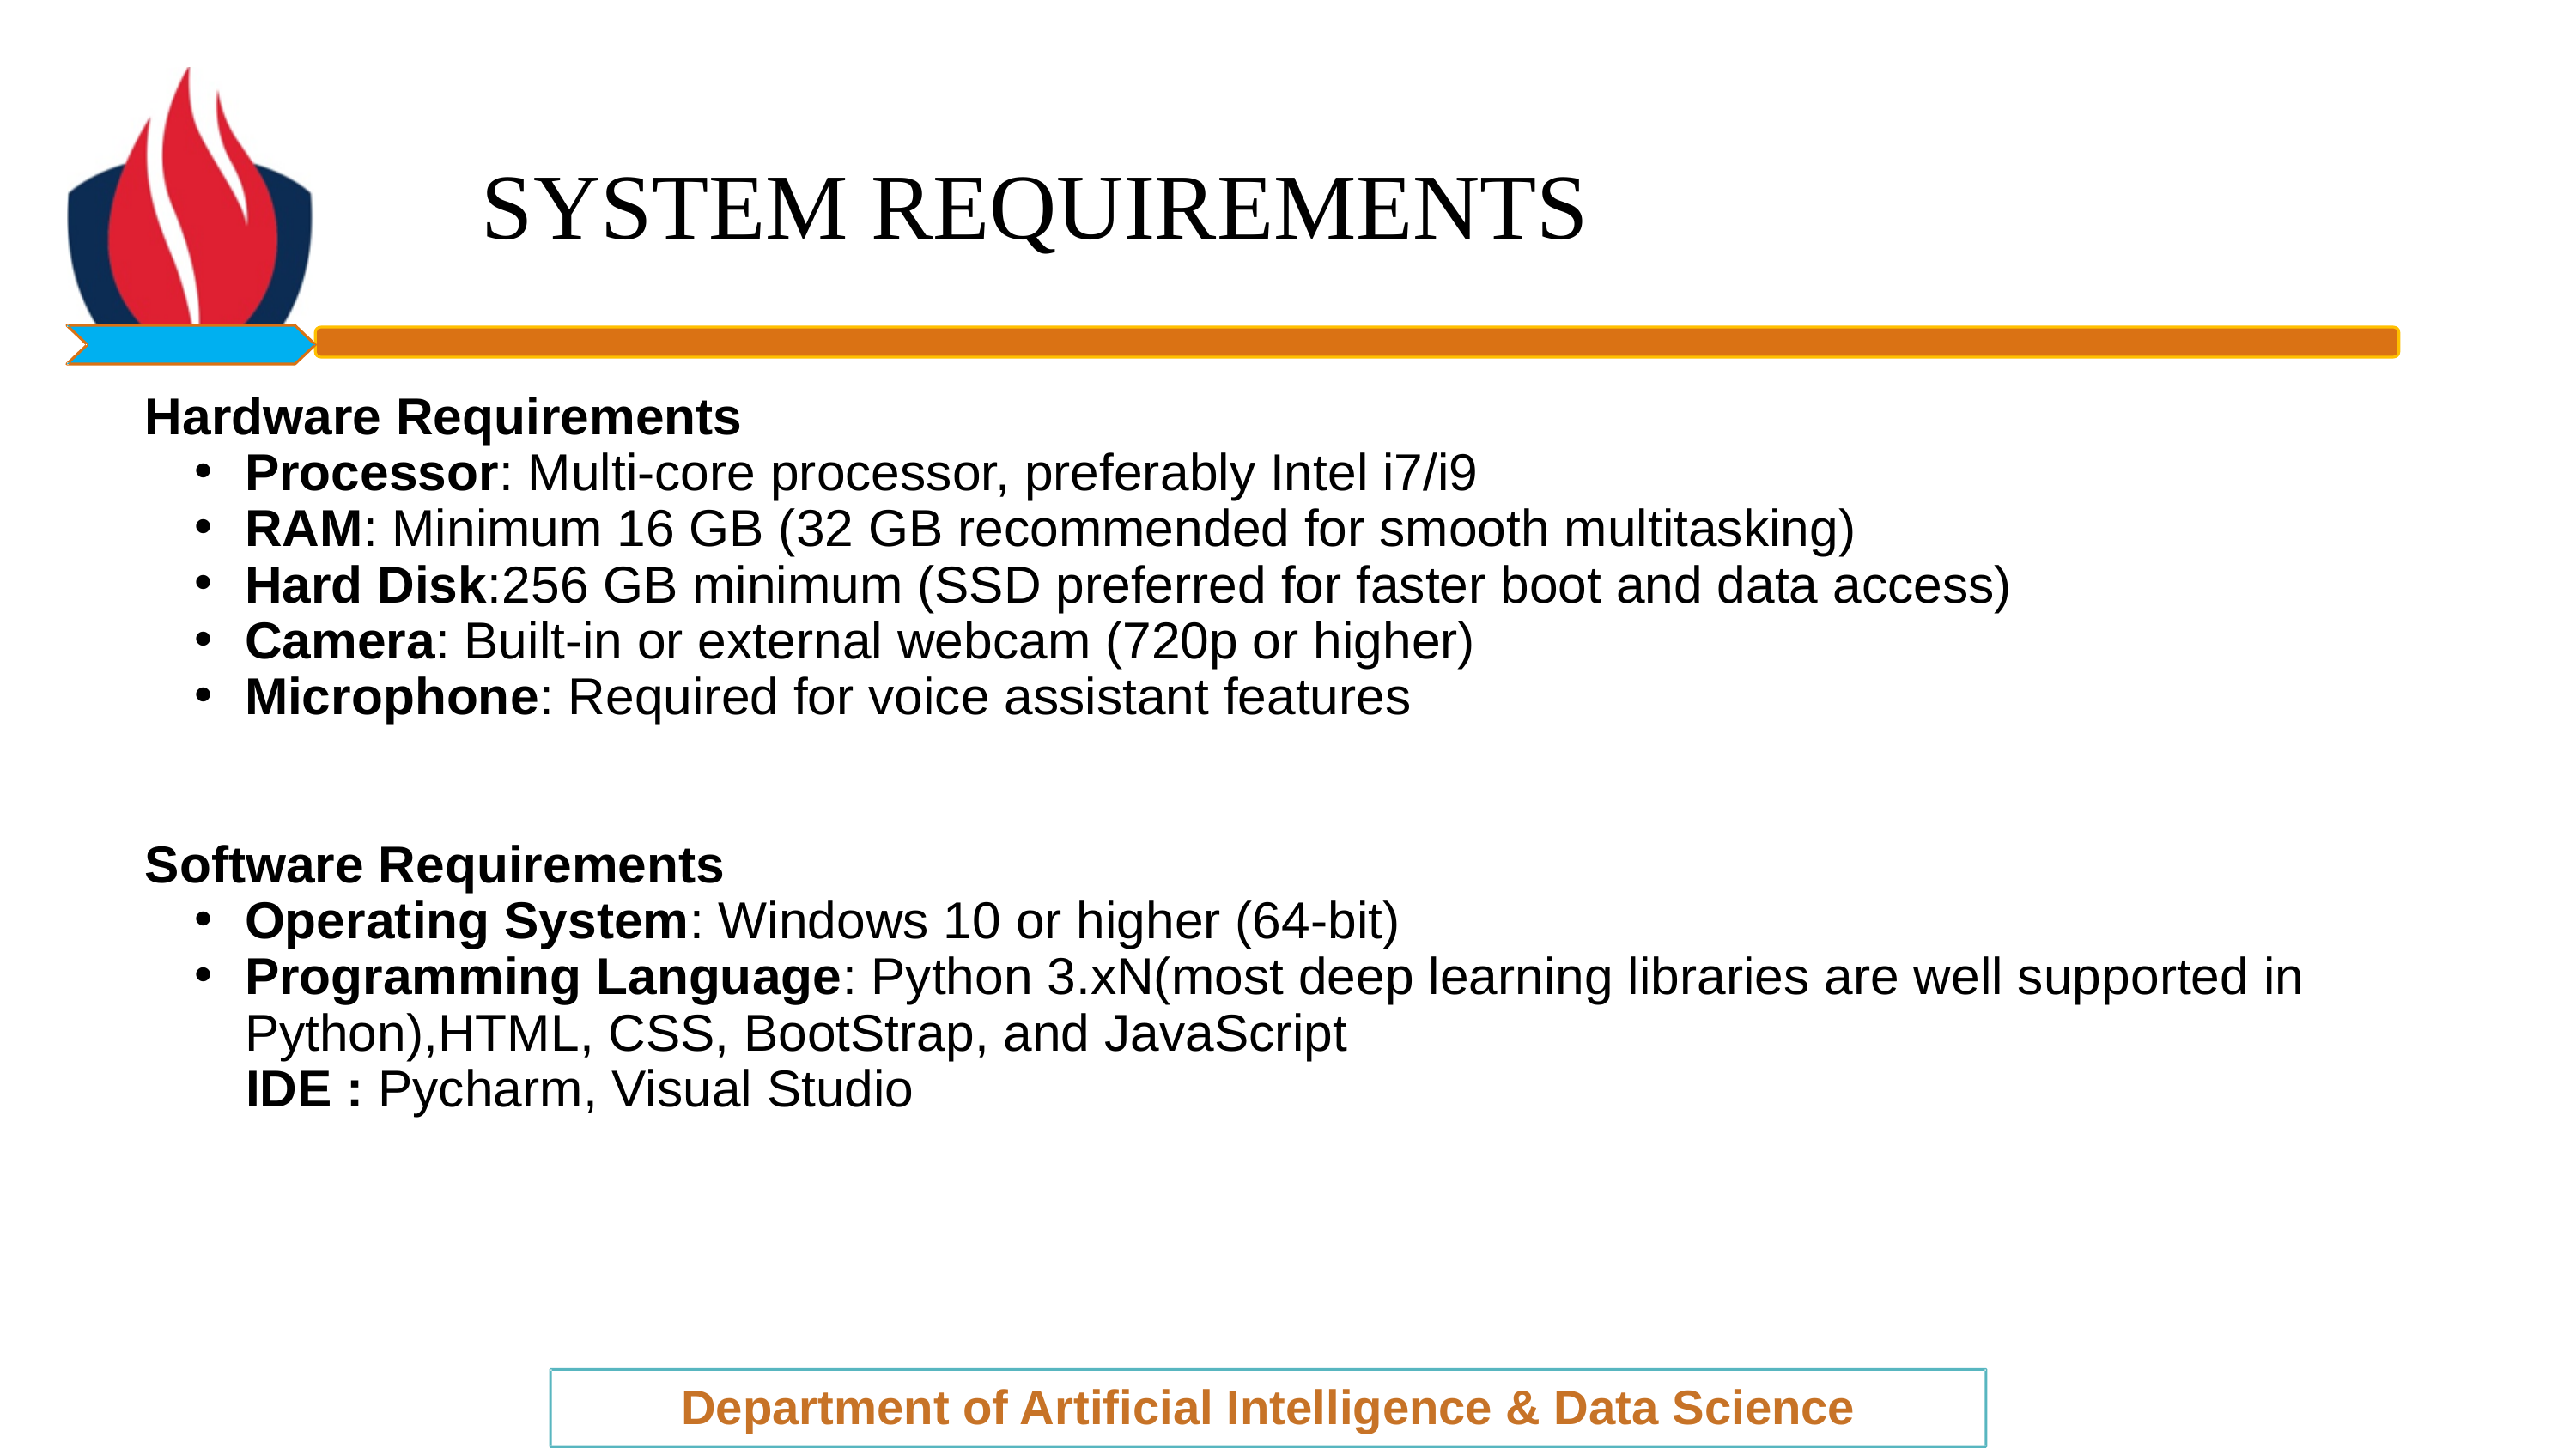

SYSTEM REQUIREMENTS

Hardware Requirements
Processor: Multi-core processor, preferably Intel i7/i9
RAM: Minimum 16 GB (32 GB recommended for smooth multitasking)
Hard Disk:256 GB minimum (SSD preferred for faster boot and data access)
Camera: Built-in or external webcam (720p or higher)
Microphone: Required for voice assistant features

Software Requirements
Operating System: Windows 10 or higher (64-bit)
Programming Language: Python 3.xN(most deep learning libraries are well supported in Python),HTML, CSS, BootStrap, and JavaScript
       IDE : Pycharm, Visual Studio

Department of Artificial Intelligence & Data Science